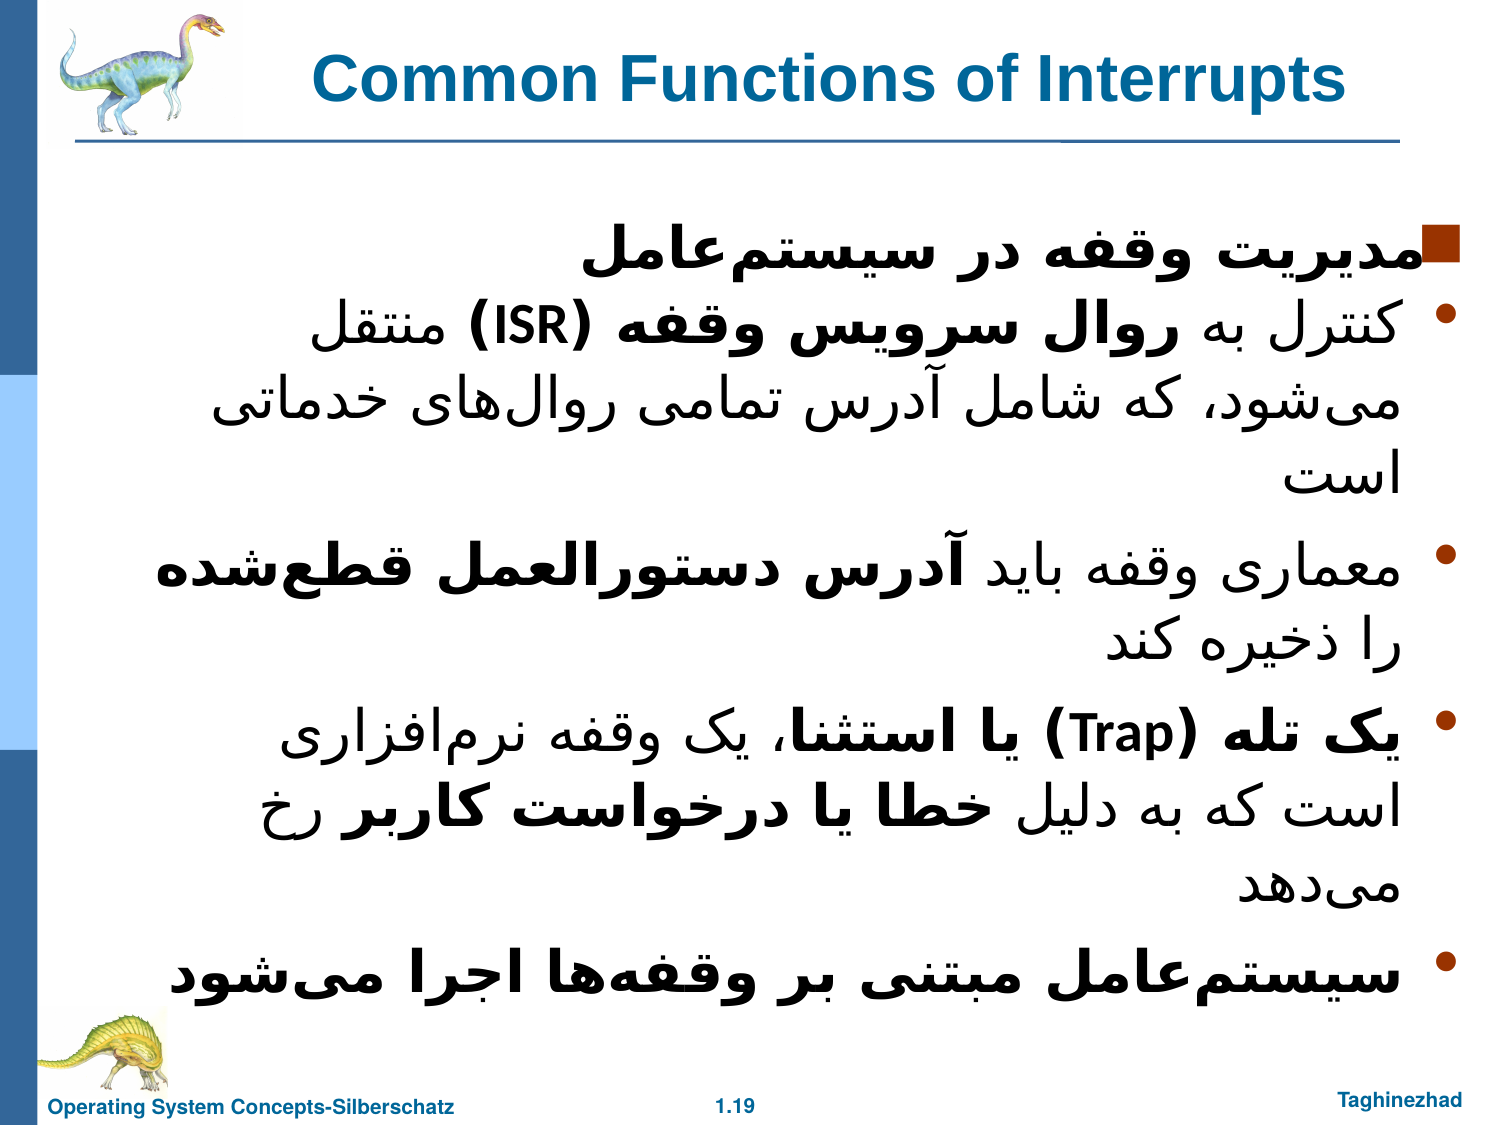

Common Functions of Interrupts
مدیریت وقفه در سیستم‌عامل
کنترل به روال سرویس وقفه (ISR) منتقل می‌شود، که شامل آدرس تمامی روال‌های خدماتی است
معماری وقفه باید آدرس دستورالعمل قطع‌شده را ذخیره کند
یک تله (Trap) یا استثنا، یک وقفه نرم‌افزاری است که به دلیل خطا یا درخواست کاربر رخ می‌دهد
سیستم‌عامل مبتنی بر وقفه‌ها اجرا می‌شود